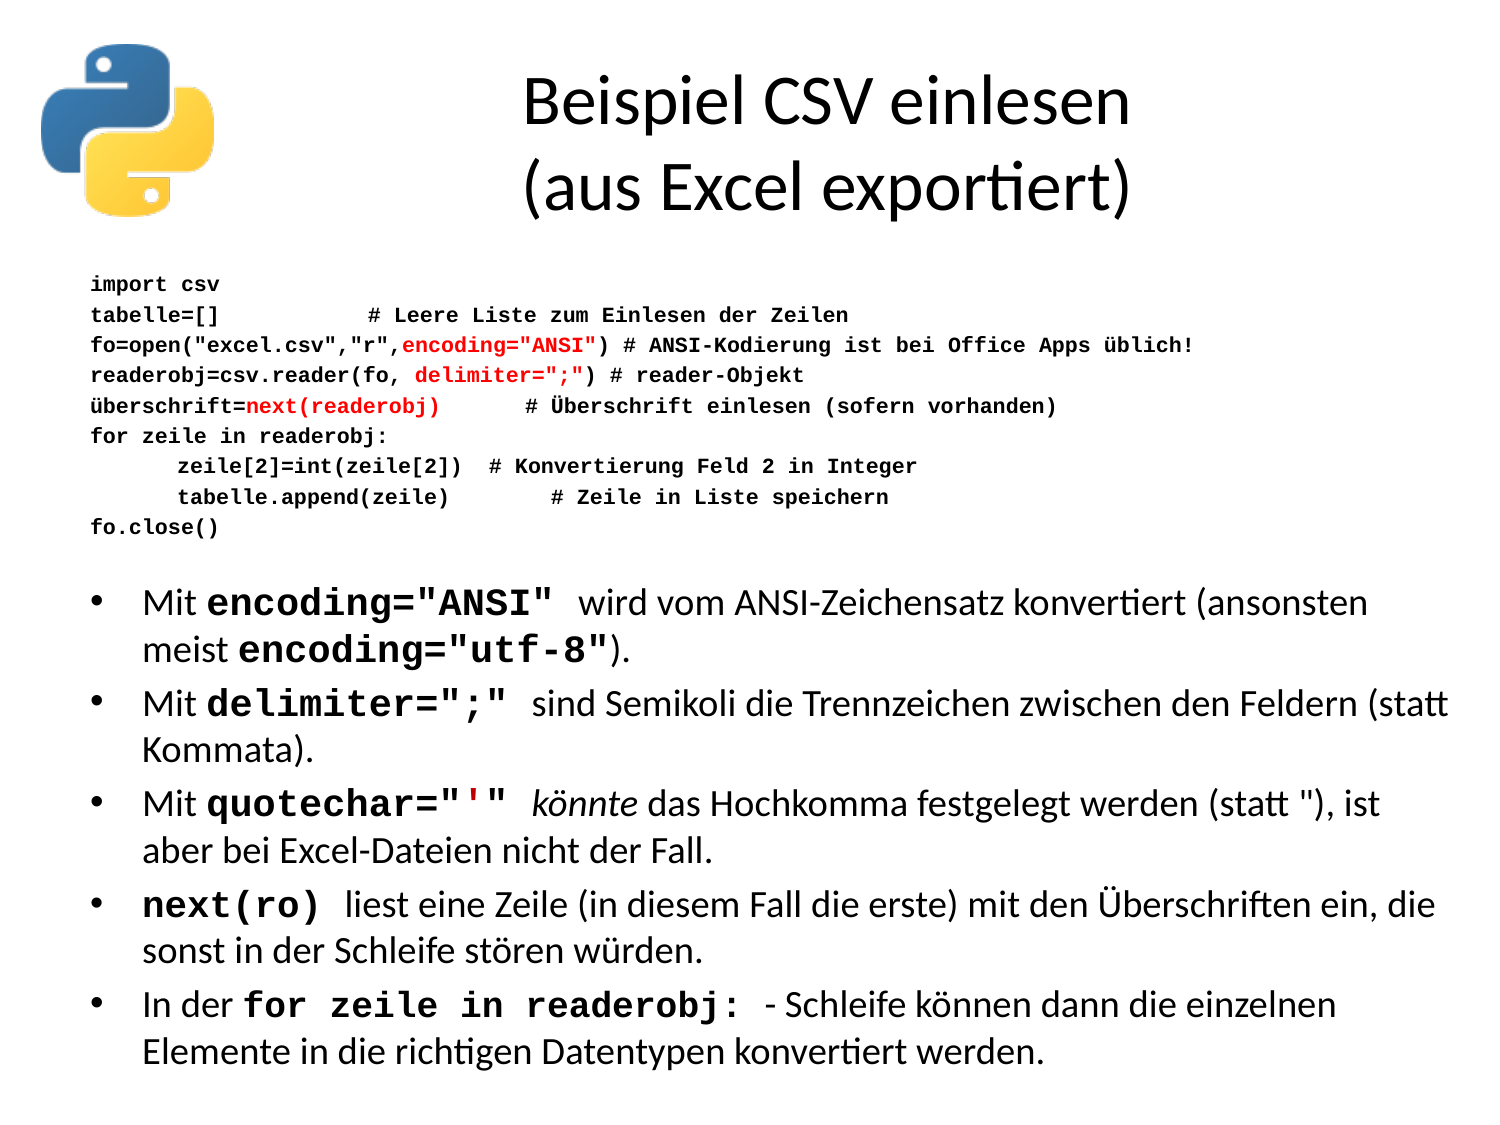

# Beispiel CSV einlesen (aus Excel exportiert)
import csv
tabelle=[]			        # Leere Liste zum Einlesen der Zeilen
fo=open("excel.csv","r",encoding="ANSI") # ANSI-Kodierung ist bei Office Apps üblich!
readerobj=csv.reader(fo, delimiter=";") # reader-Objekt
überschrift=next(readerobj)	# Überschrift einlesen (sofern vorhanden)
for zeile in readerobj:
	zeile[2]=int(zeile[2])  # Konvertierung Feld 2 in Integer
	tabelle.append(zeile)	  # Zeile in Liste speichern
fo.close()

Mit encoding="ANSI" wird vom ANSI-Zeichensatz konvertiert (ansonsten meist encoding="utf-8").
Mit delimiter=";" sind Semikoli die Trennzeichen zwischen den Feldern (statt Kommata).
Mit quotechar="'" könnte das Hochkomma festgelegt werden (statt "), ist aber bei Excel-Dateien nicht der Fall.
next(ro) liest eine Zeile (in diesem Fall die erste) mit den Überschriften ein, die sonst in der Schleife stören würden.
In der for zeile in readerobj: - Schleife können dann die einzelnen Elemente in die richtigen Datentypen konvertiert werden.